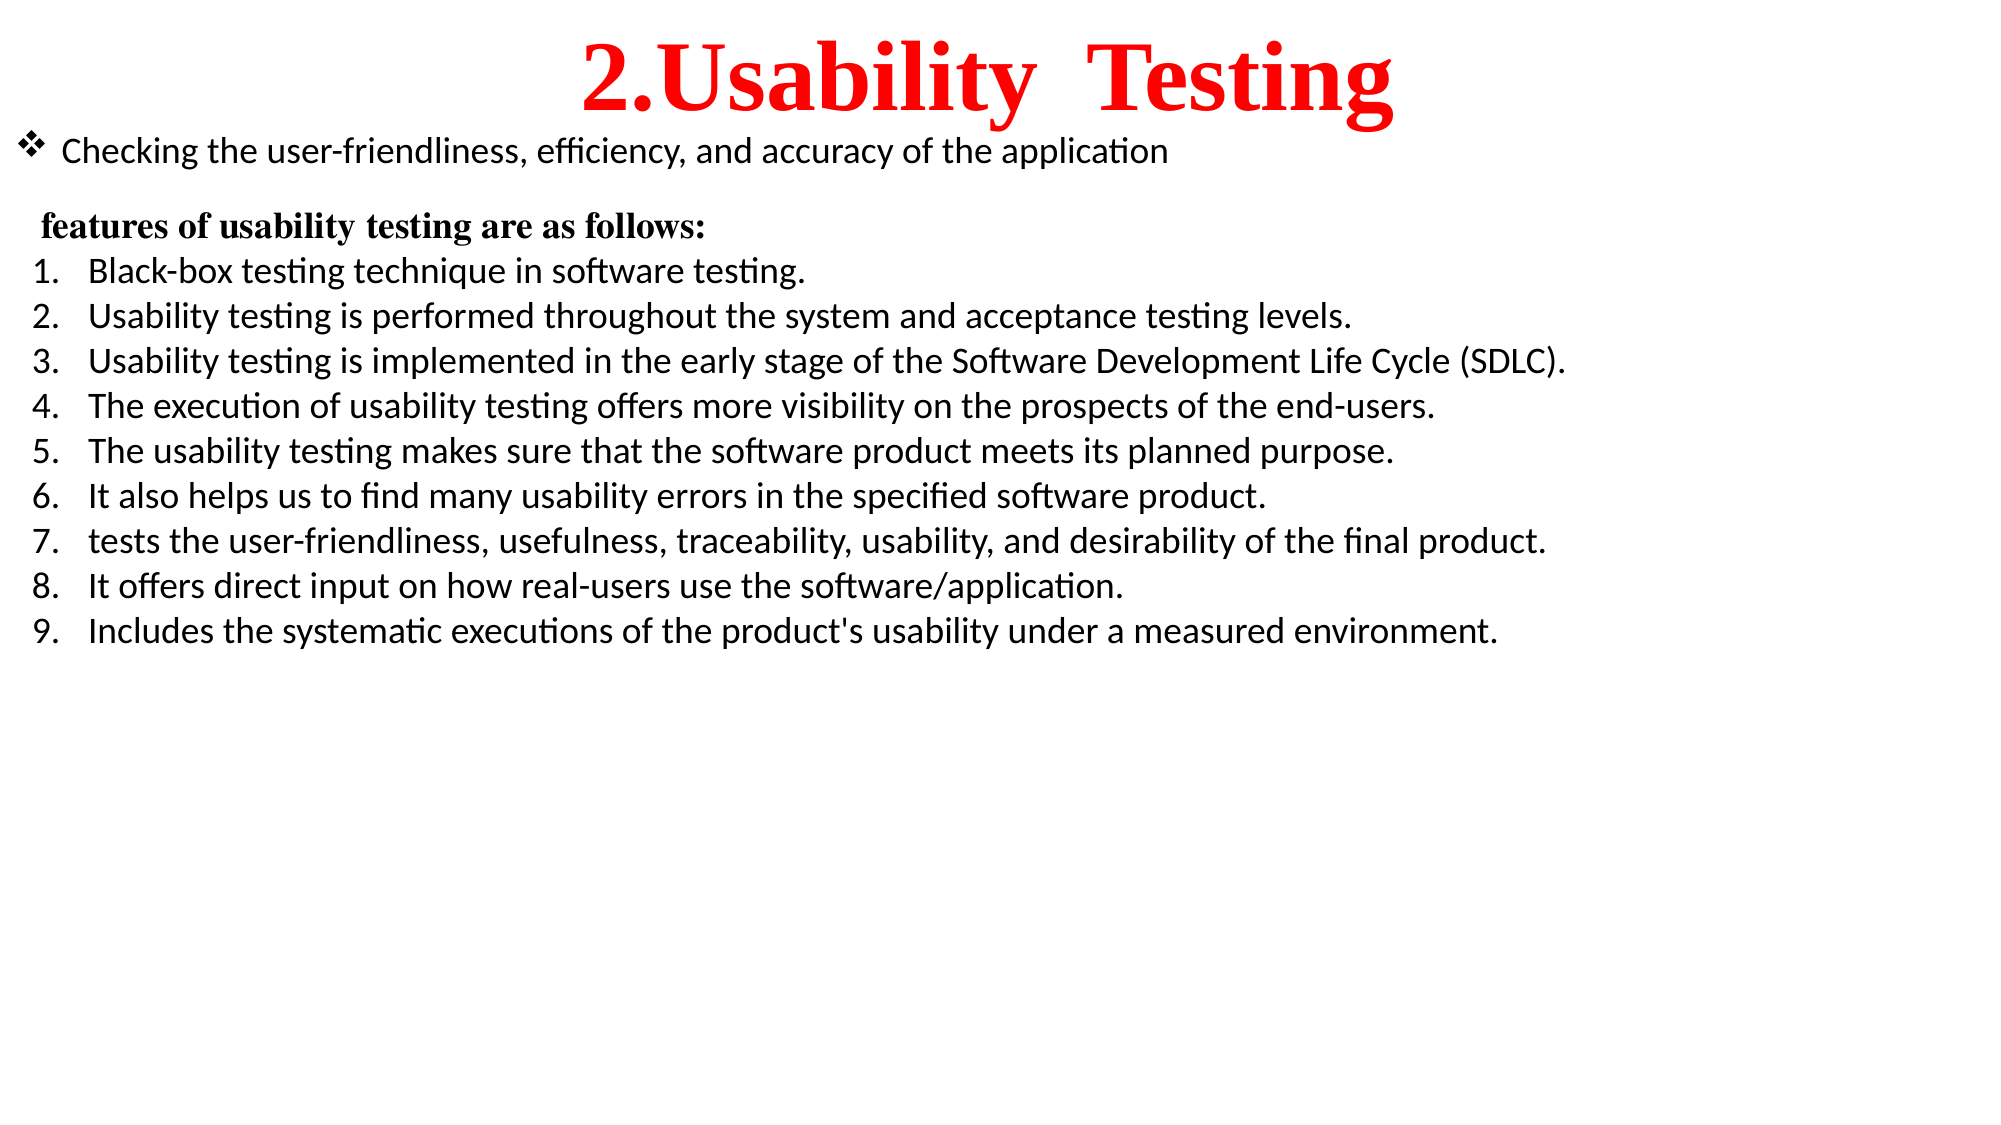

# 2.Usability  Testing
Checking the user-friendliness, efficiency, and accuracy of the application
 features of usability testing are as follows:
Black-box testing technique in software testing.
Usability testing is performed throughout the system and acceptance testing levels.
Usability testing is implemented in the early stage of the Software Development Life Cycle (SDLC).
The execution of usability testing offers more visibility on the prospects of the end-users.
The usability testing makes sure that the software product meets its planned purpose.
It also helps us to find many usability errors in the specified software product.
tests the user-friendliness, usefulness, traceability, usability, and desirability of the final product.
It offers direct input on how real-users use the software/application.
Includes the systematic executions of the product's usability under a measured environment.